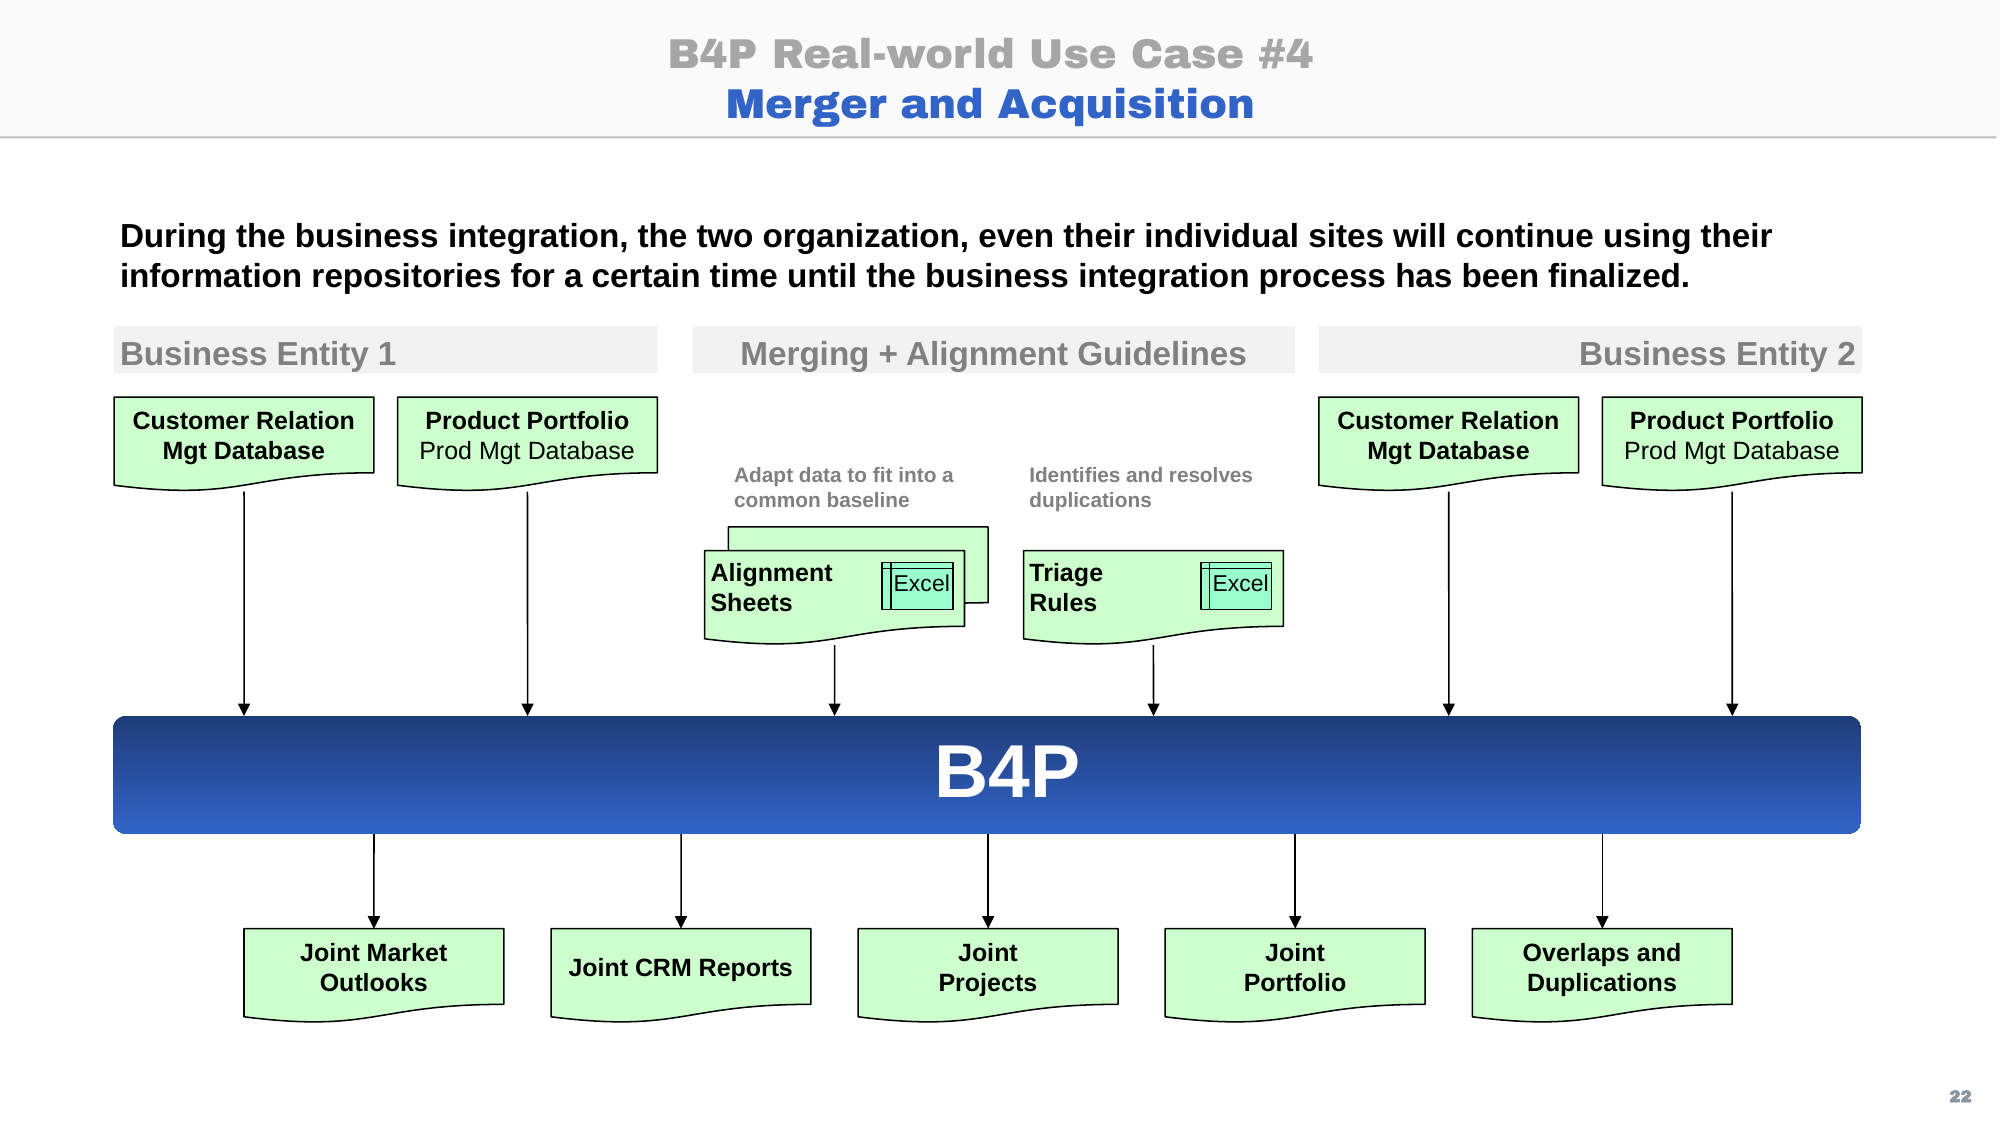

# B4P Real-world Use Case #4 Merger and Acquisition

During the business integration, the two organization, even their individual sites will continue using their information repositories for a certain time until the business integration process has been finalized.
Business Entity 1
Merging + Alignment Guidelines
Business Entity 2
Customer Relation
Mgt Database
Product Portfolio
Prod Mgt Database
Customer Relation
Mgt Database
Product Portfolio
Prod Mgt Database
Adapt data to fit into a
common baseline
Identifies and resolves
duplications

Alignment
Sheets
Triage
Rules
Excel
Excel

B4P
Joint Market
Outlooks
Joint CRM Reports
Joint
Projects
Joint
Portfolio
Overlaps and
Duplications